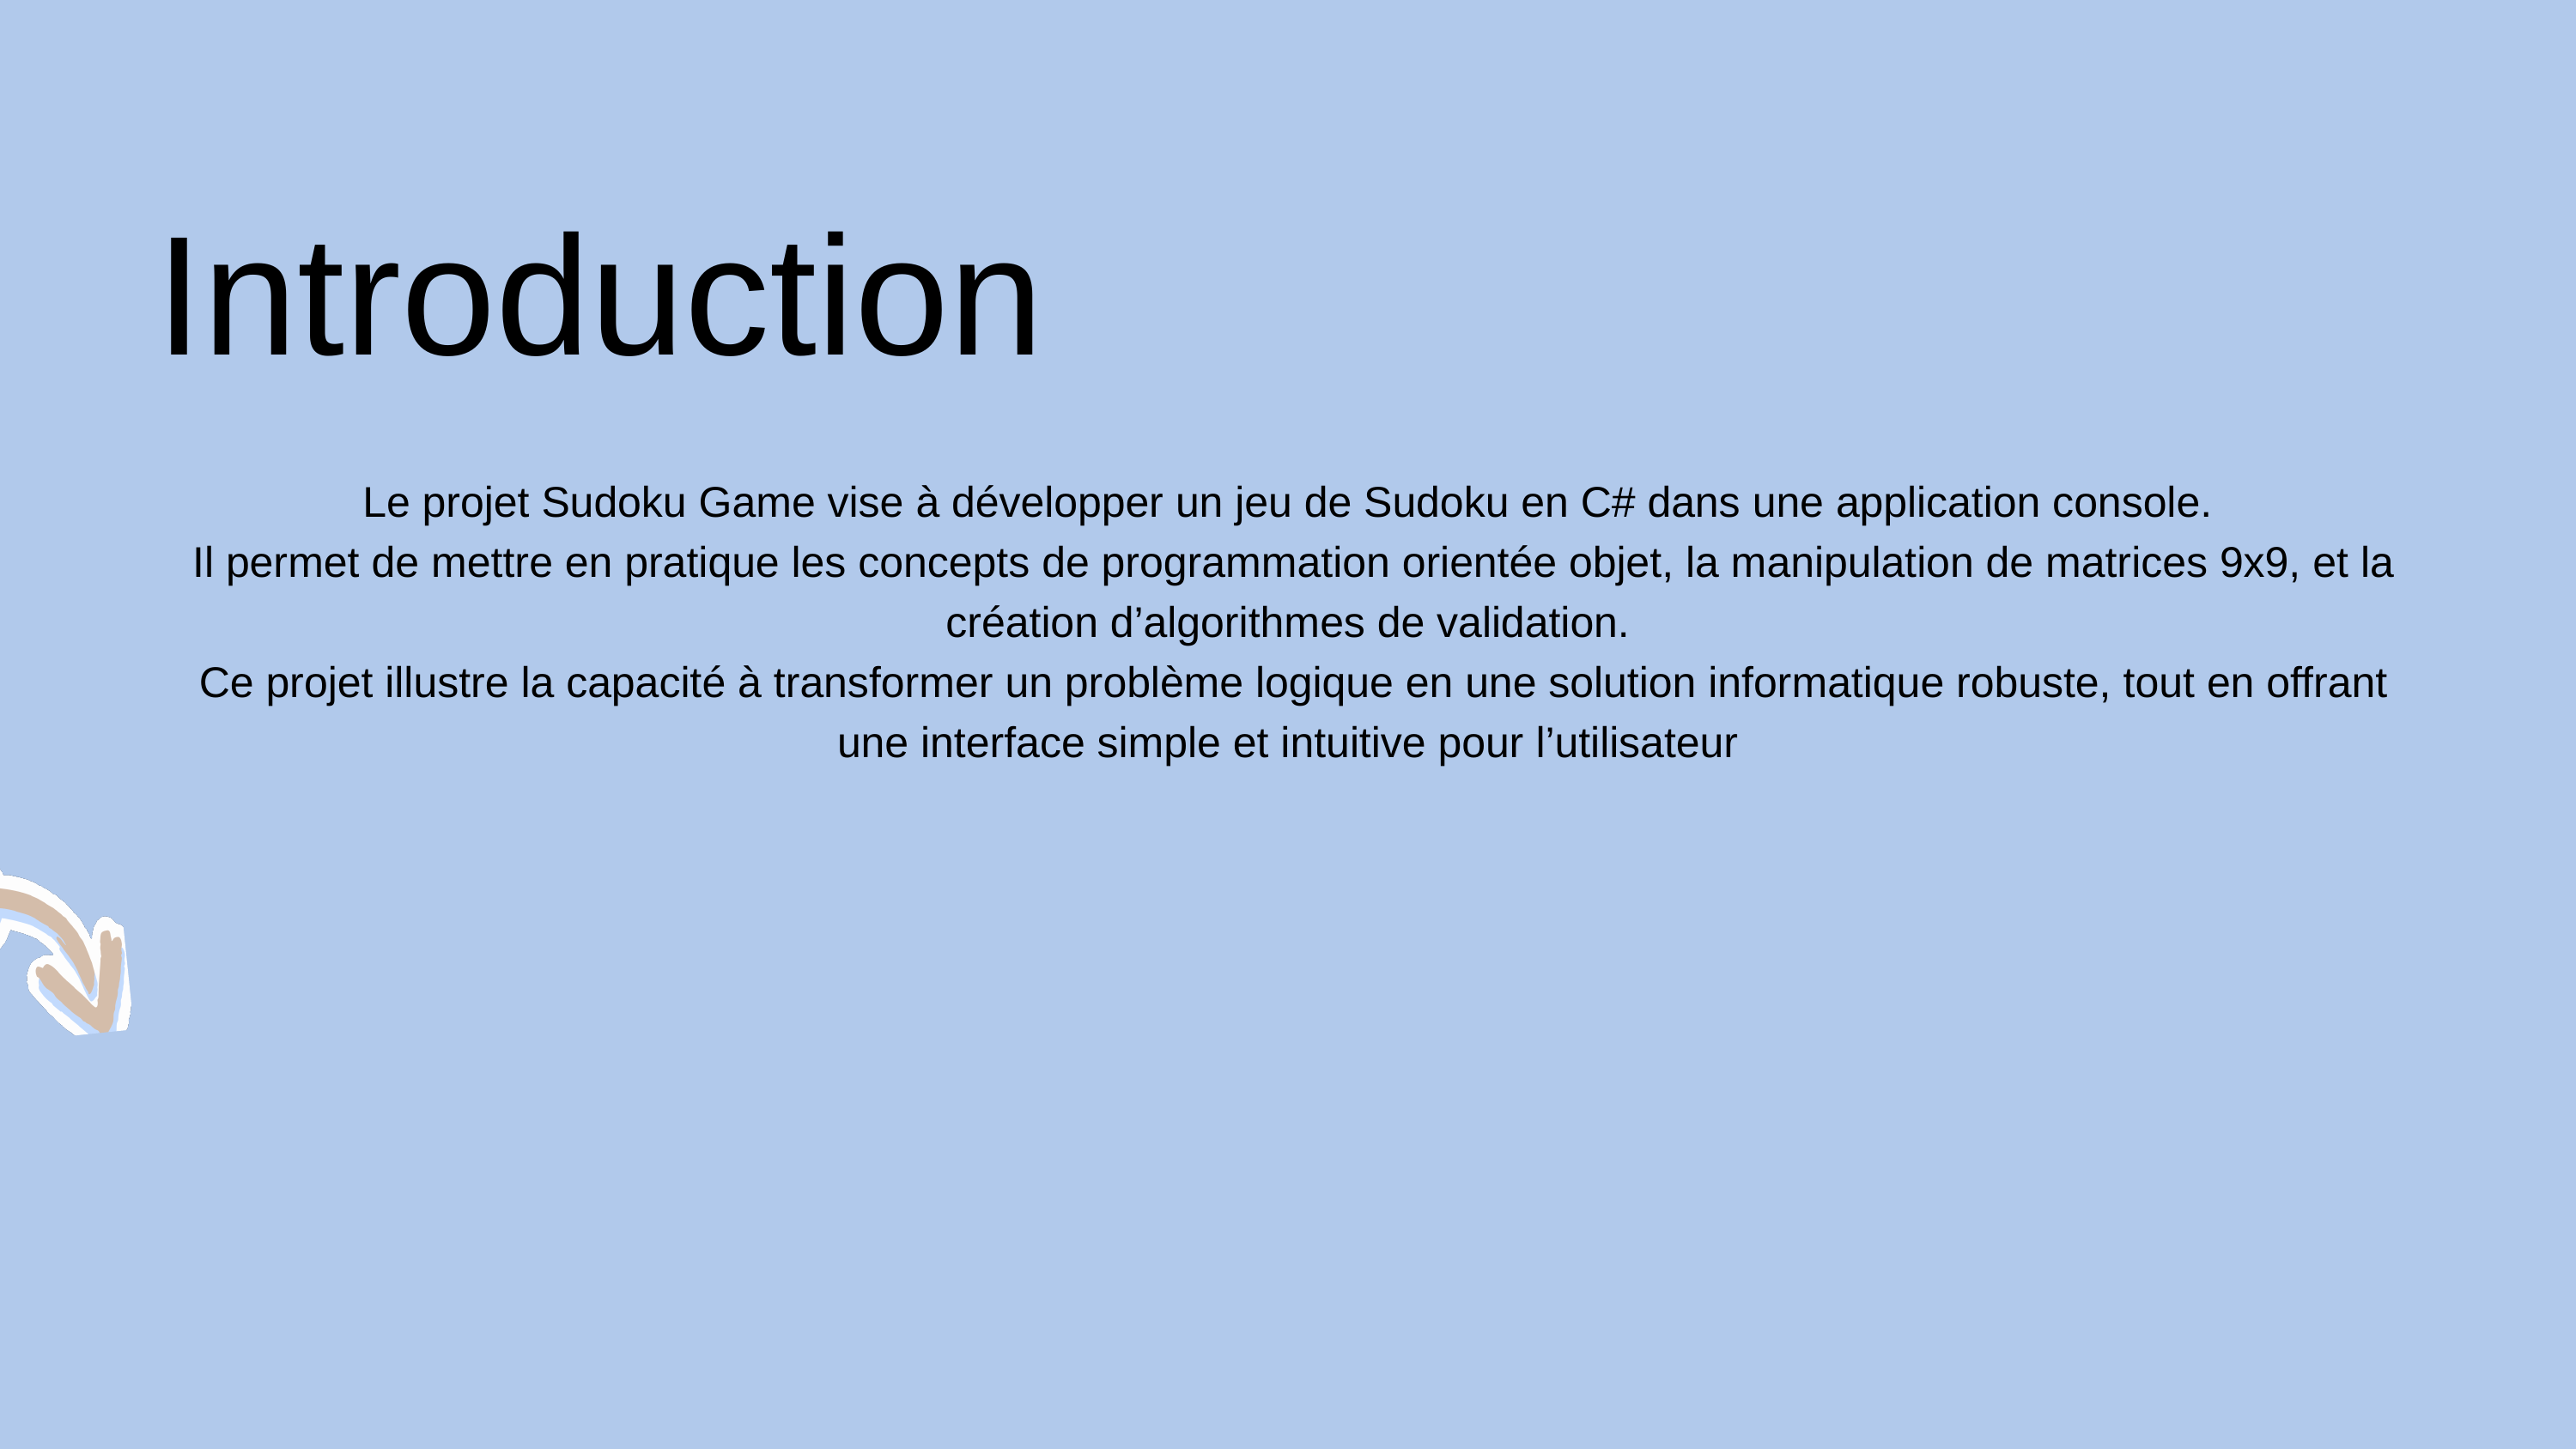

Introduction
Le projet Sudoku Game vise à développer un jeu de Sudoku en C# dans une application console.
 Il permet de mettre en pratique les concepts de programmation orientée objet, la manipulation de matrices 9x9, et la création d’algorithmes de validation.
 Ce projet illustre la capacité à transformer un problème logique en une solution informatique robuste, tout en offrant
une interface simple et intuitive pour l’utilisateur